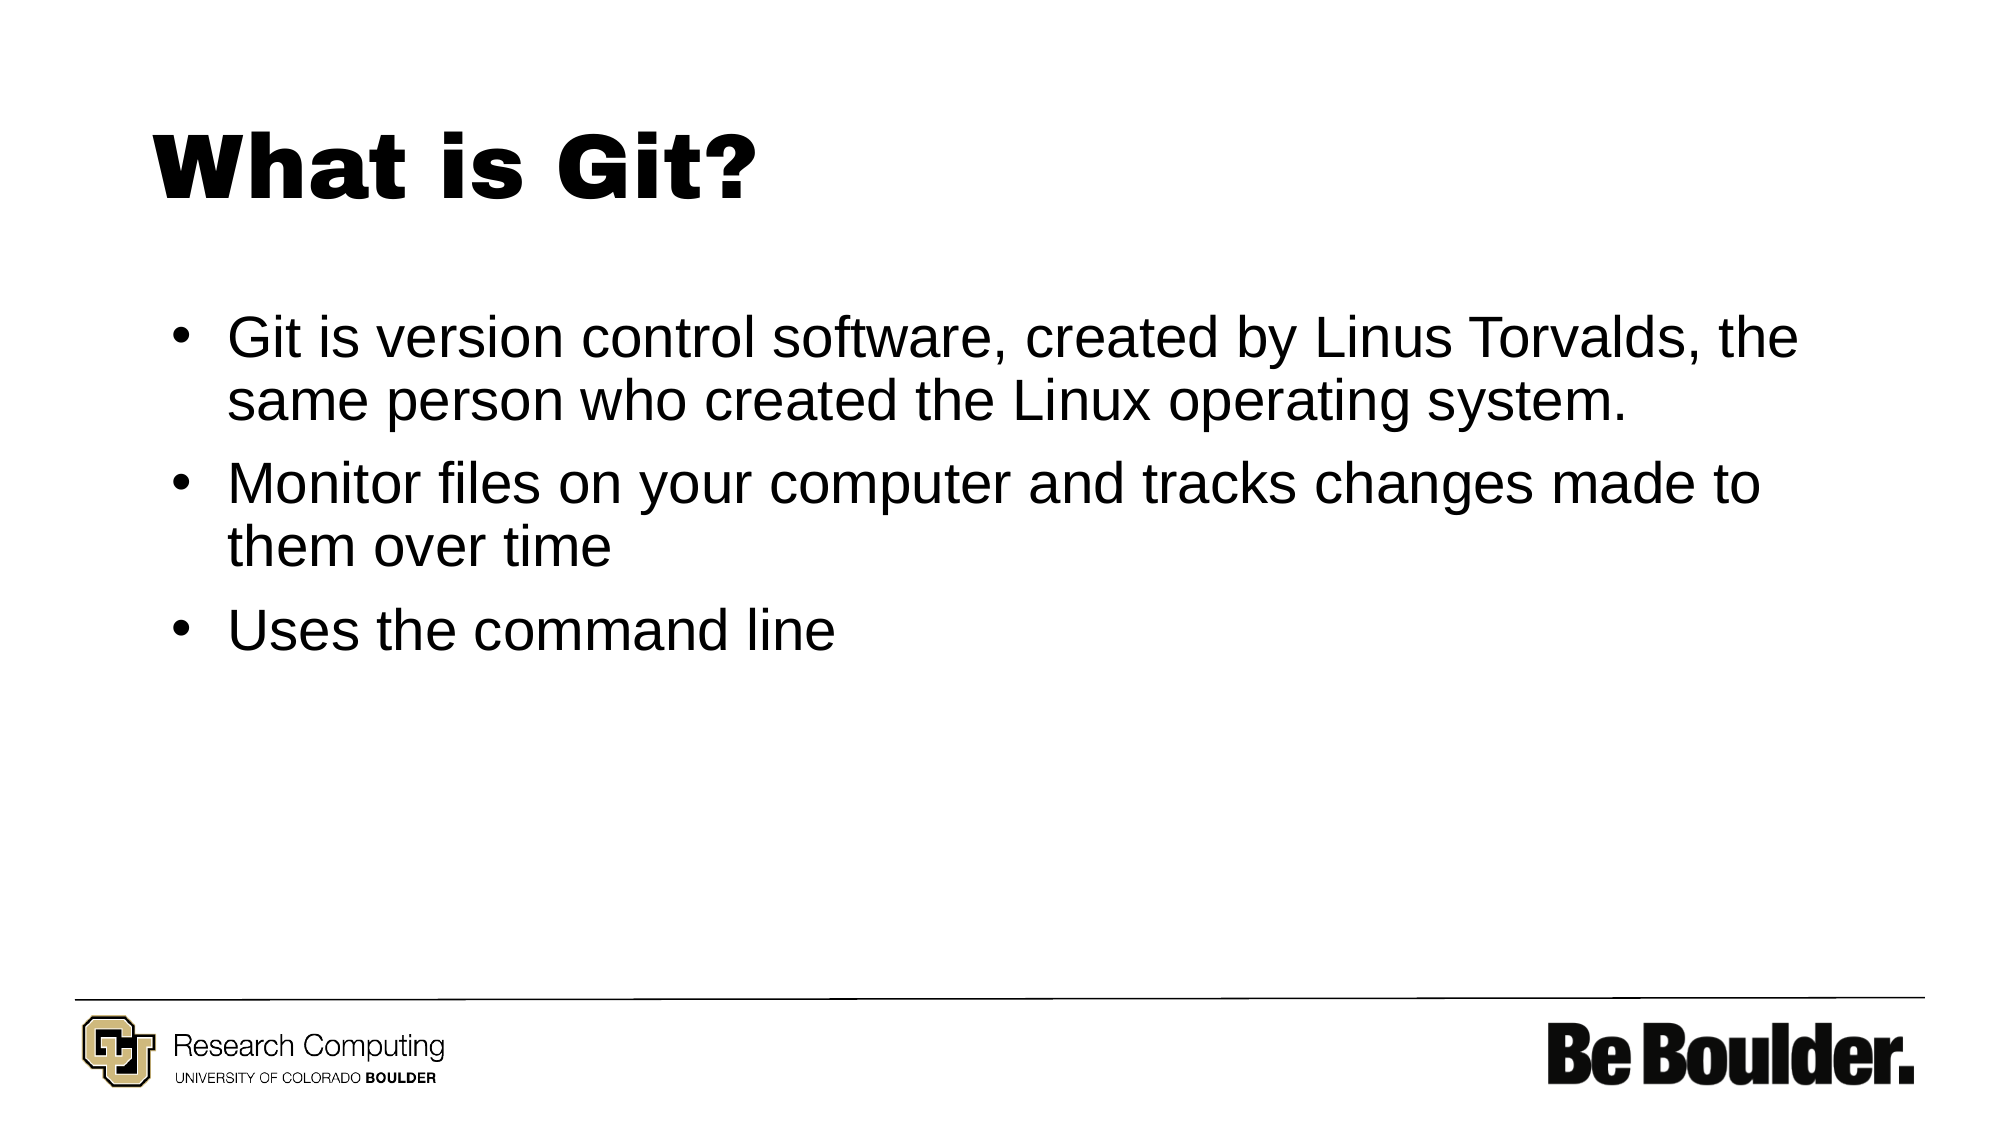

# What is Git?
Git is version control software, created by Linus Torvalds, the same person who created the Linux operating system.
Monitor files on your computer and tracks changes made to them over time
Uses the command line